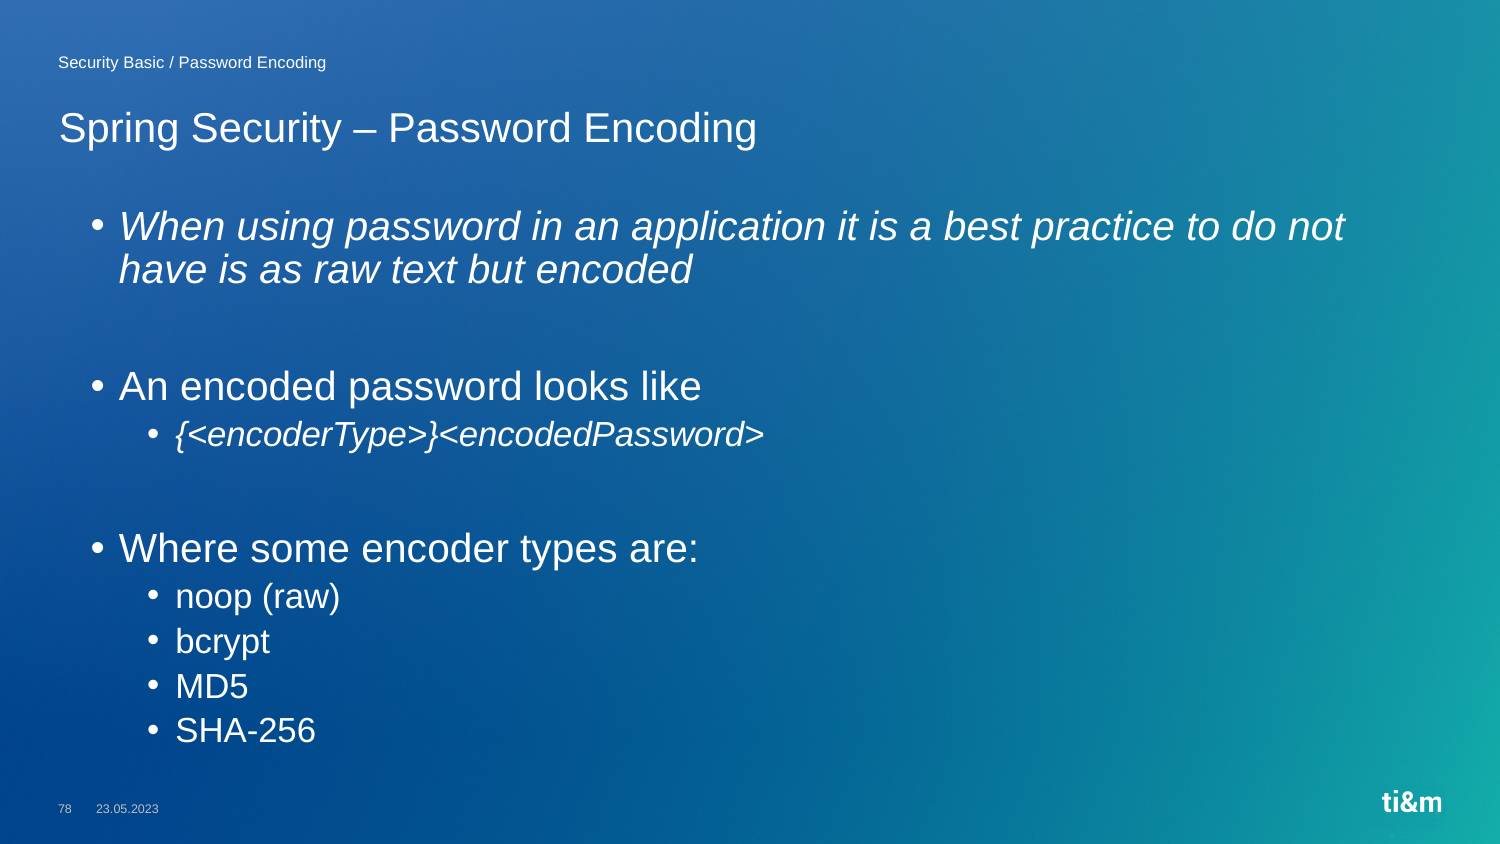

Security Basic / Password Encoding
# Spring Security – Password Encoding
When using password in an application it is a best practice to do not have is as raw text but encoded

An encoded password looks like
{<encoderType>}<encodedPassword>

Where some encoder types are:
noop (raw)
bcrypt
MD5
SHA-256
78
23.05.2023